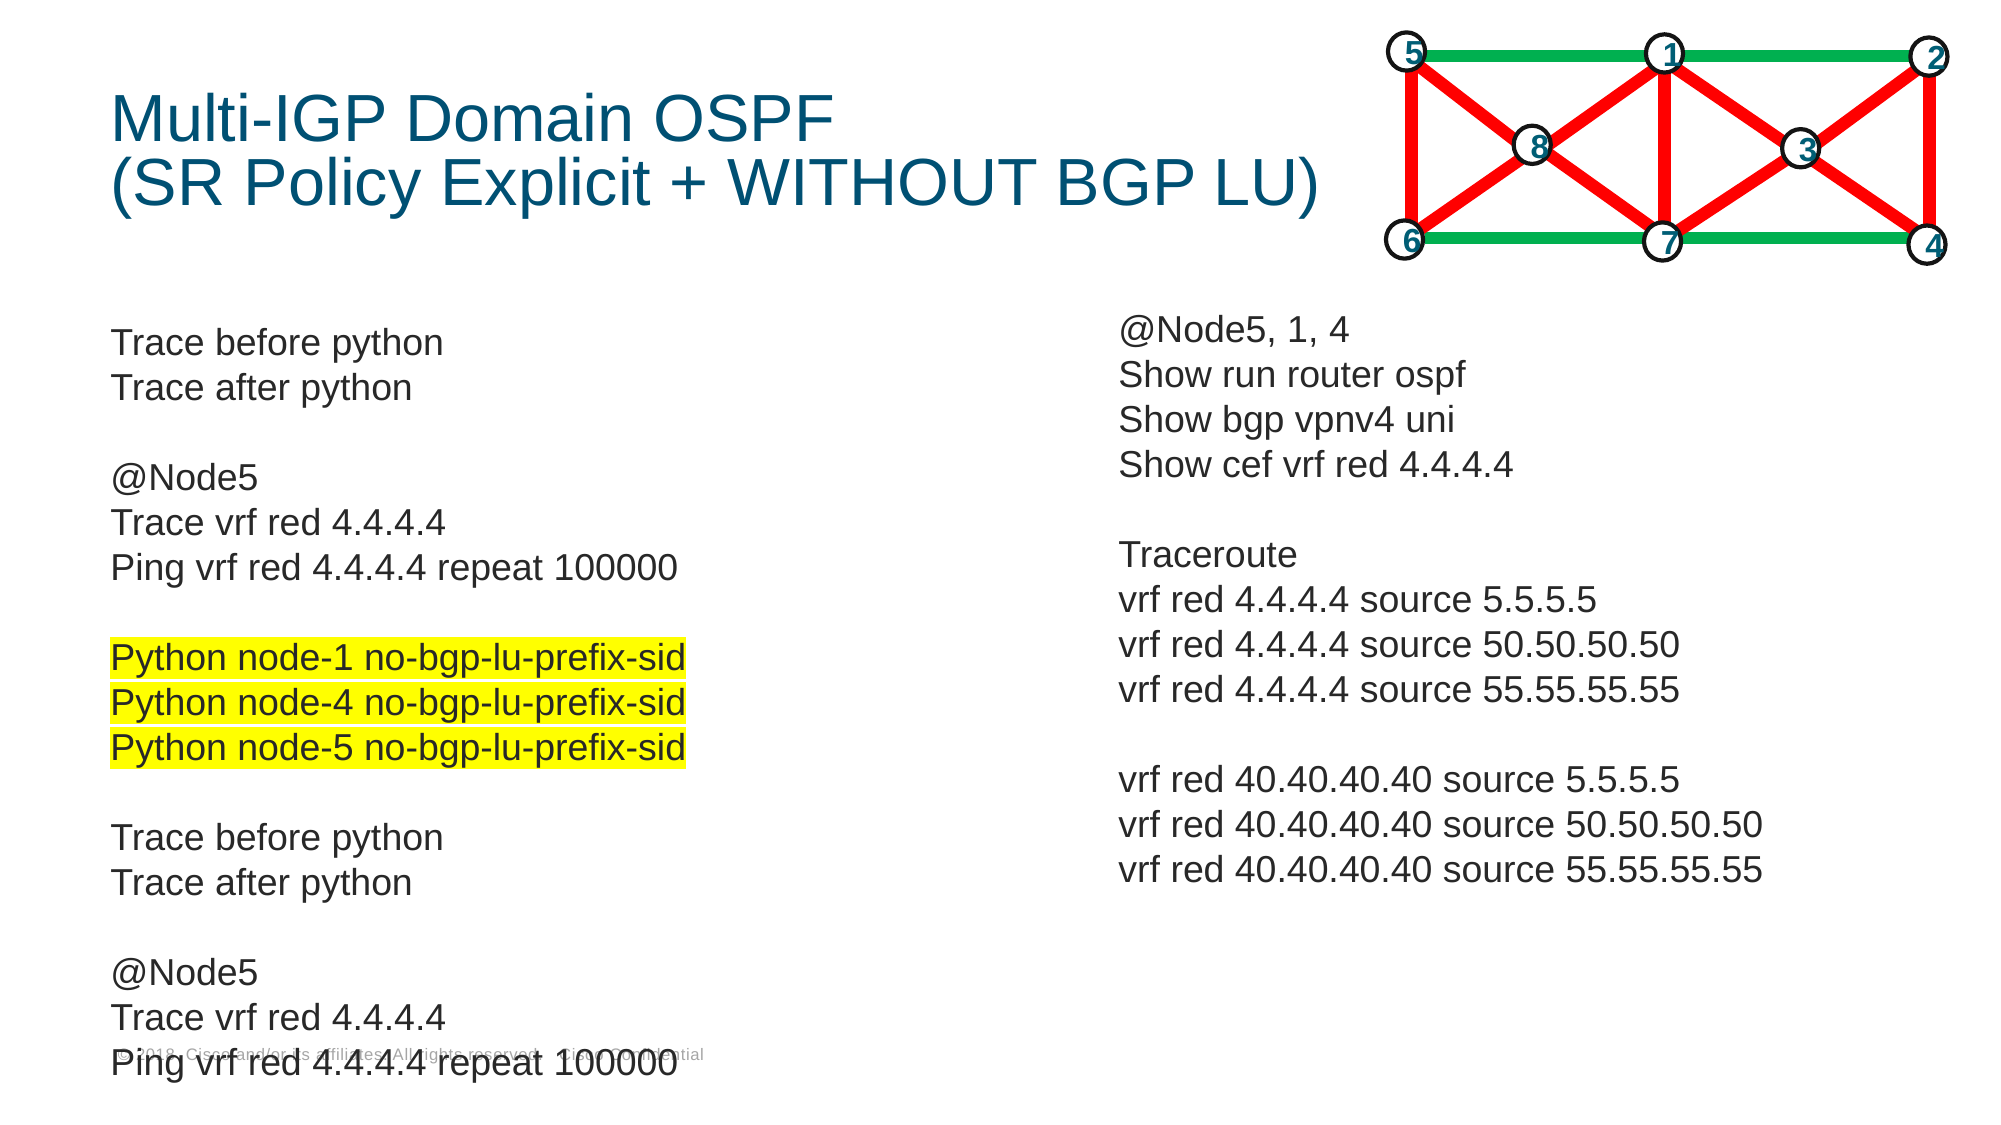

5
1
2
8
3
6
7
4
# Multi-IGP Domain OSPF (SR Policy Explicit + WITHOUT BGP LU)
@Node5, 1, 4
Show run router ospf
Show bgp vpnv4 uni
Show cef vrf red 4.4.4.4

Traceroute
vrf red 4.4.4.4 source 5.5.5.5
vrf red 4.4.4.4 source 50.50.50.50
vrf red 4.4.4.4 source 55.55.55.55

vrf red 40.40.40.40 source 5.5.5.5
vrf red 40.40.40.40 source 50.50.50.50
vrf red 40.40.40.40 source 55.55.55.55
Trace before python
Trace after python

@Node5
Trace vrf red 4.4.4.4
Ping vrf red 4.4.4.4 repeat 100000

Python node-1 no-bgp-lu-prefix-sid
Python node-4 no-bgp-lu-prefix-sid
Python node-5 no-bgp-lu-prefix-sid

Trace before python
Trace after python

@Node5
Trace vrf red 4.4.4.4
Ping vrf red 4.4.4.4 repeat 100000